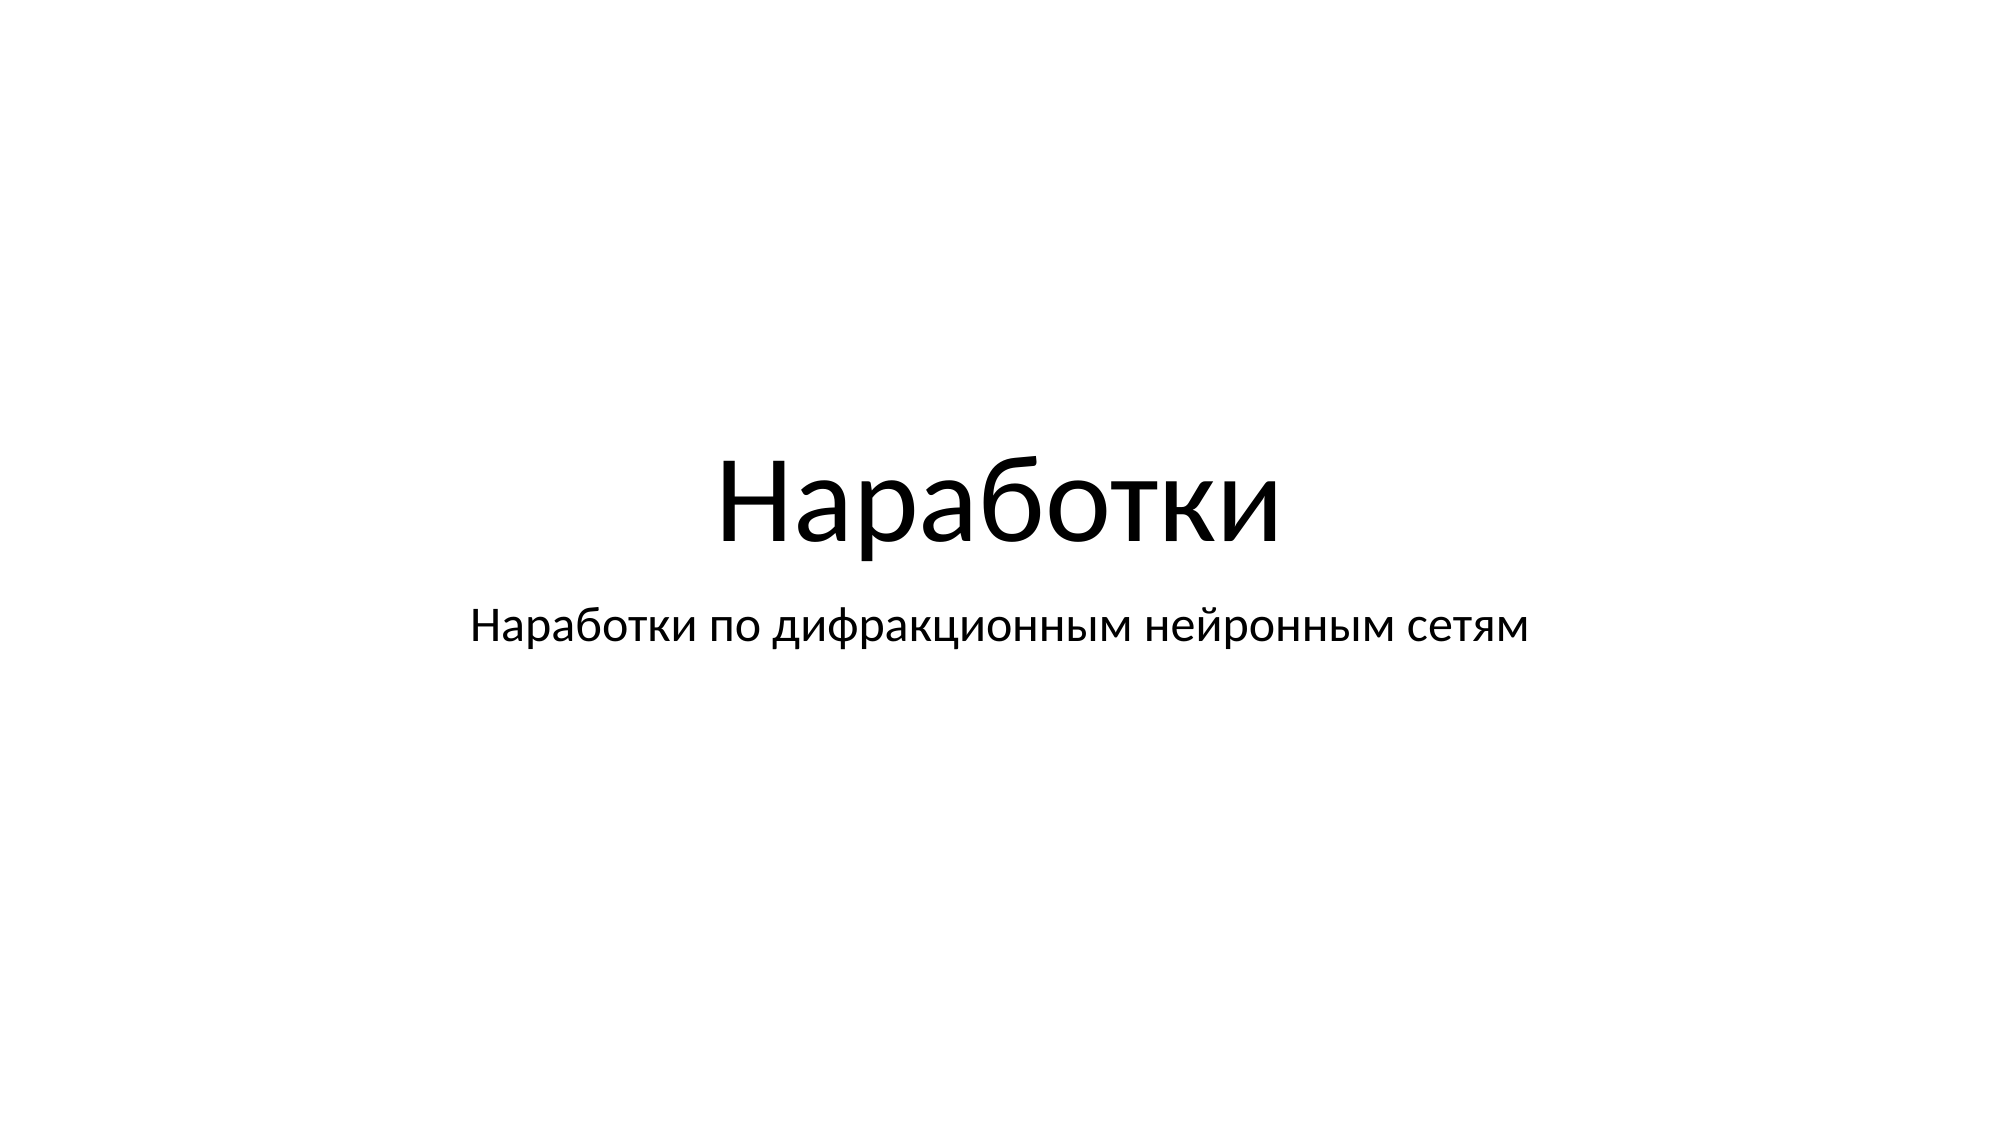

# Наработки
Наработки по дифракционным нейронным сетям